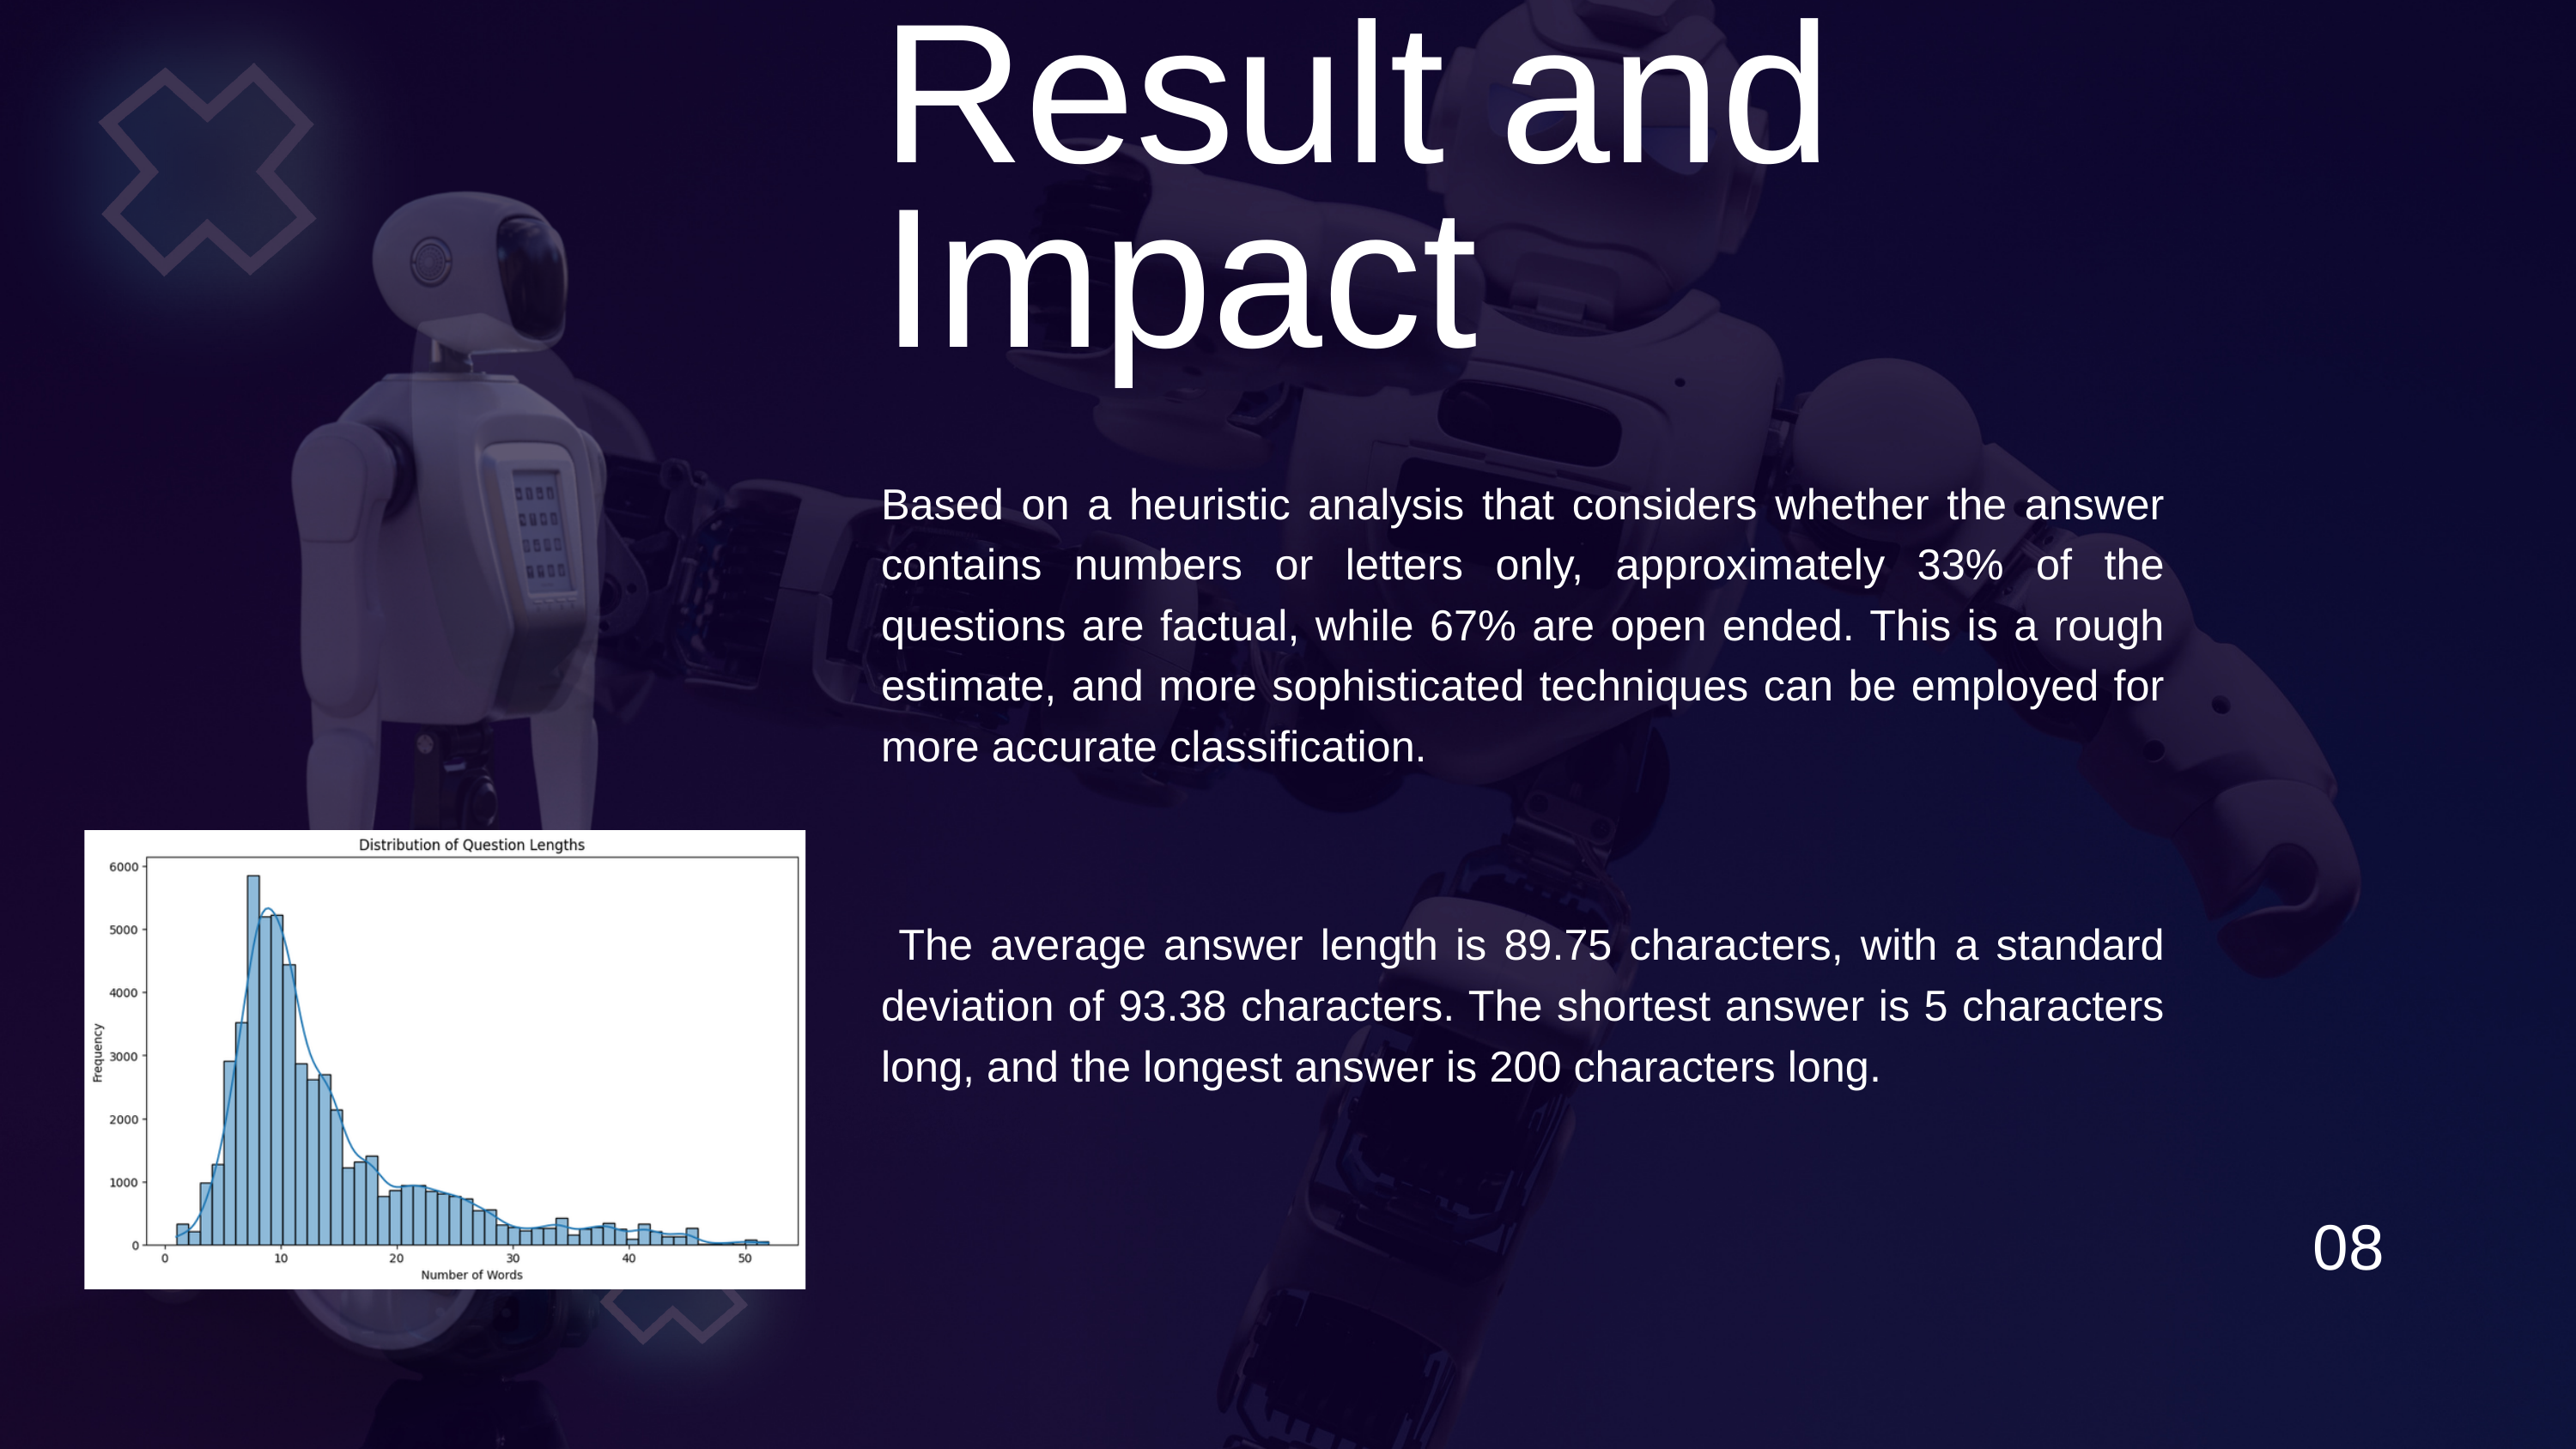

Result and Impact

Based on a heuristic analysis that considers whether the answer contains numbers or letters only, approximately 33% of the questions are factual, while 67% are open ended. This is a rough estimate, and more sophisticated techniques can be employed for more accurate classification.

 The average answer length is 89.75 characters, with a standard deviation of 93.38 characters. The shortest answer is 5 characters long, and the longest answer is 200 characters long.

08